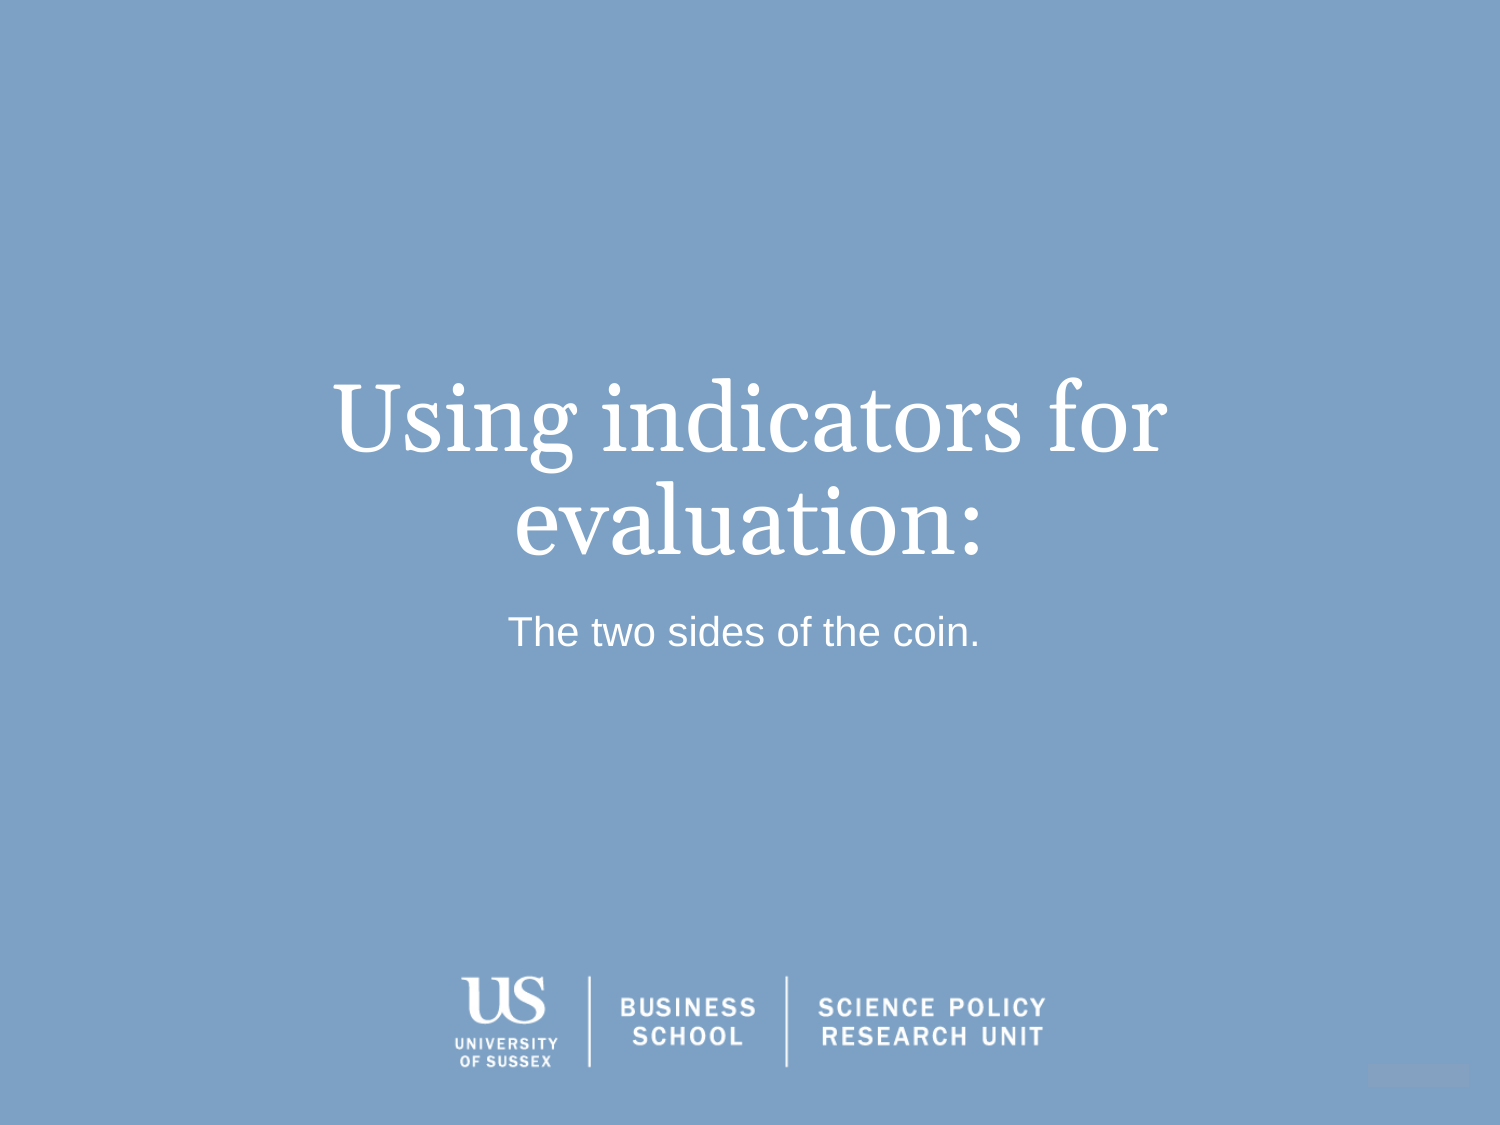

# Using indicators for evaluation:
The two sides of the coin.